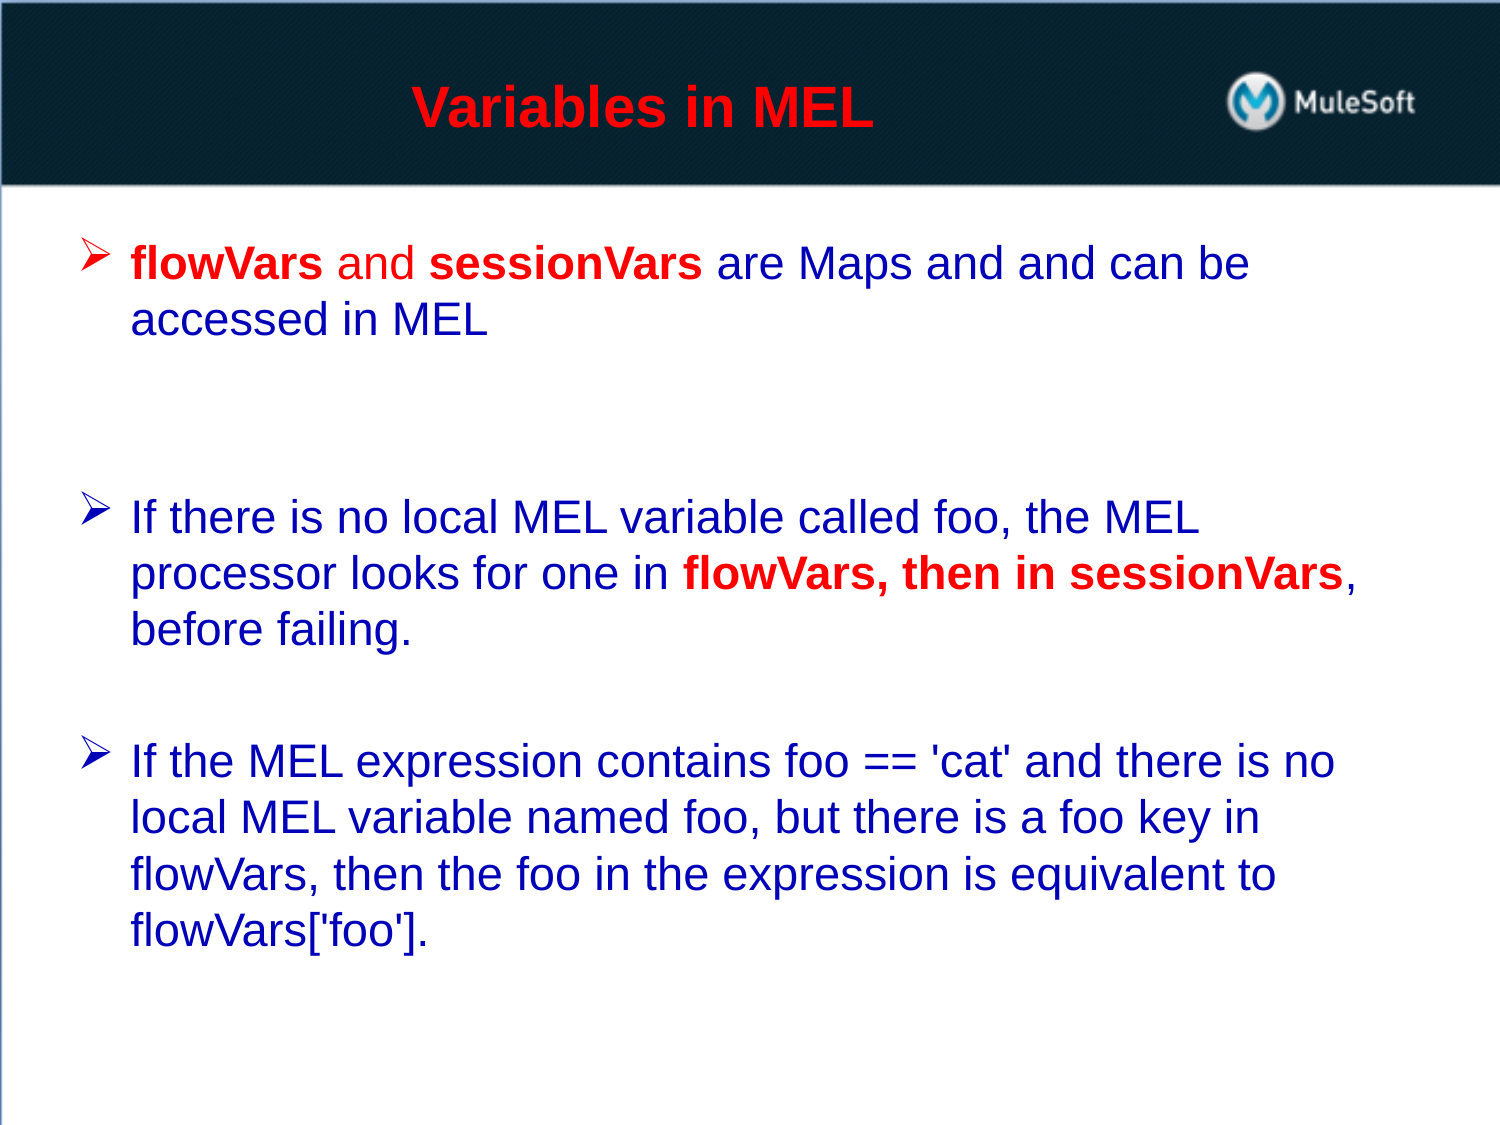

# Variables in MEL
flowVars and sessionVars are Maps and and can be accessed in MEL

If there is no local MEL variable called foo, the MEL processor looks for one in flowVars, then in sessionVars, before failing.

If the MEL expression contains foo == 'cat' and there is no local MEL variable named foo, but there is a foo key in flowVars, then the foo in the expression is equivalent to flowVars['foo'].